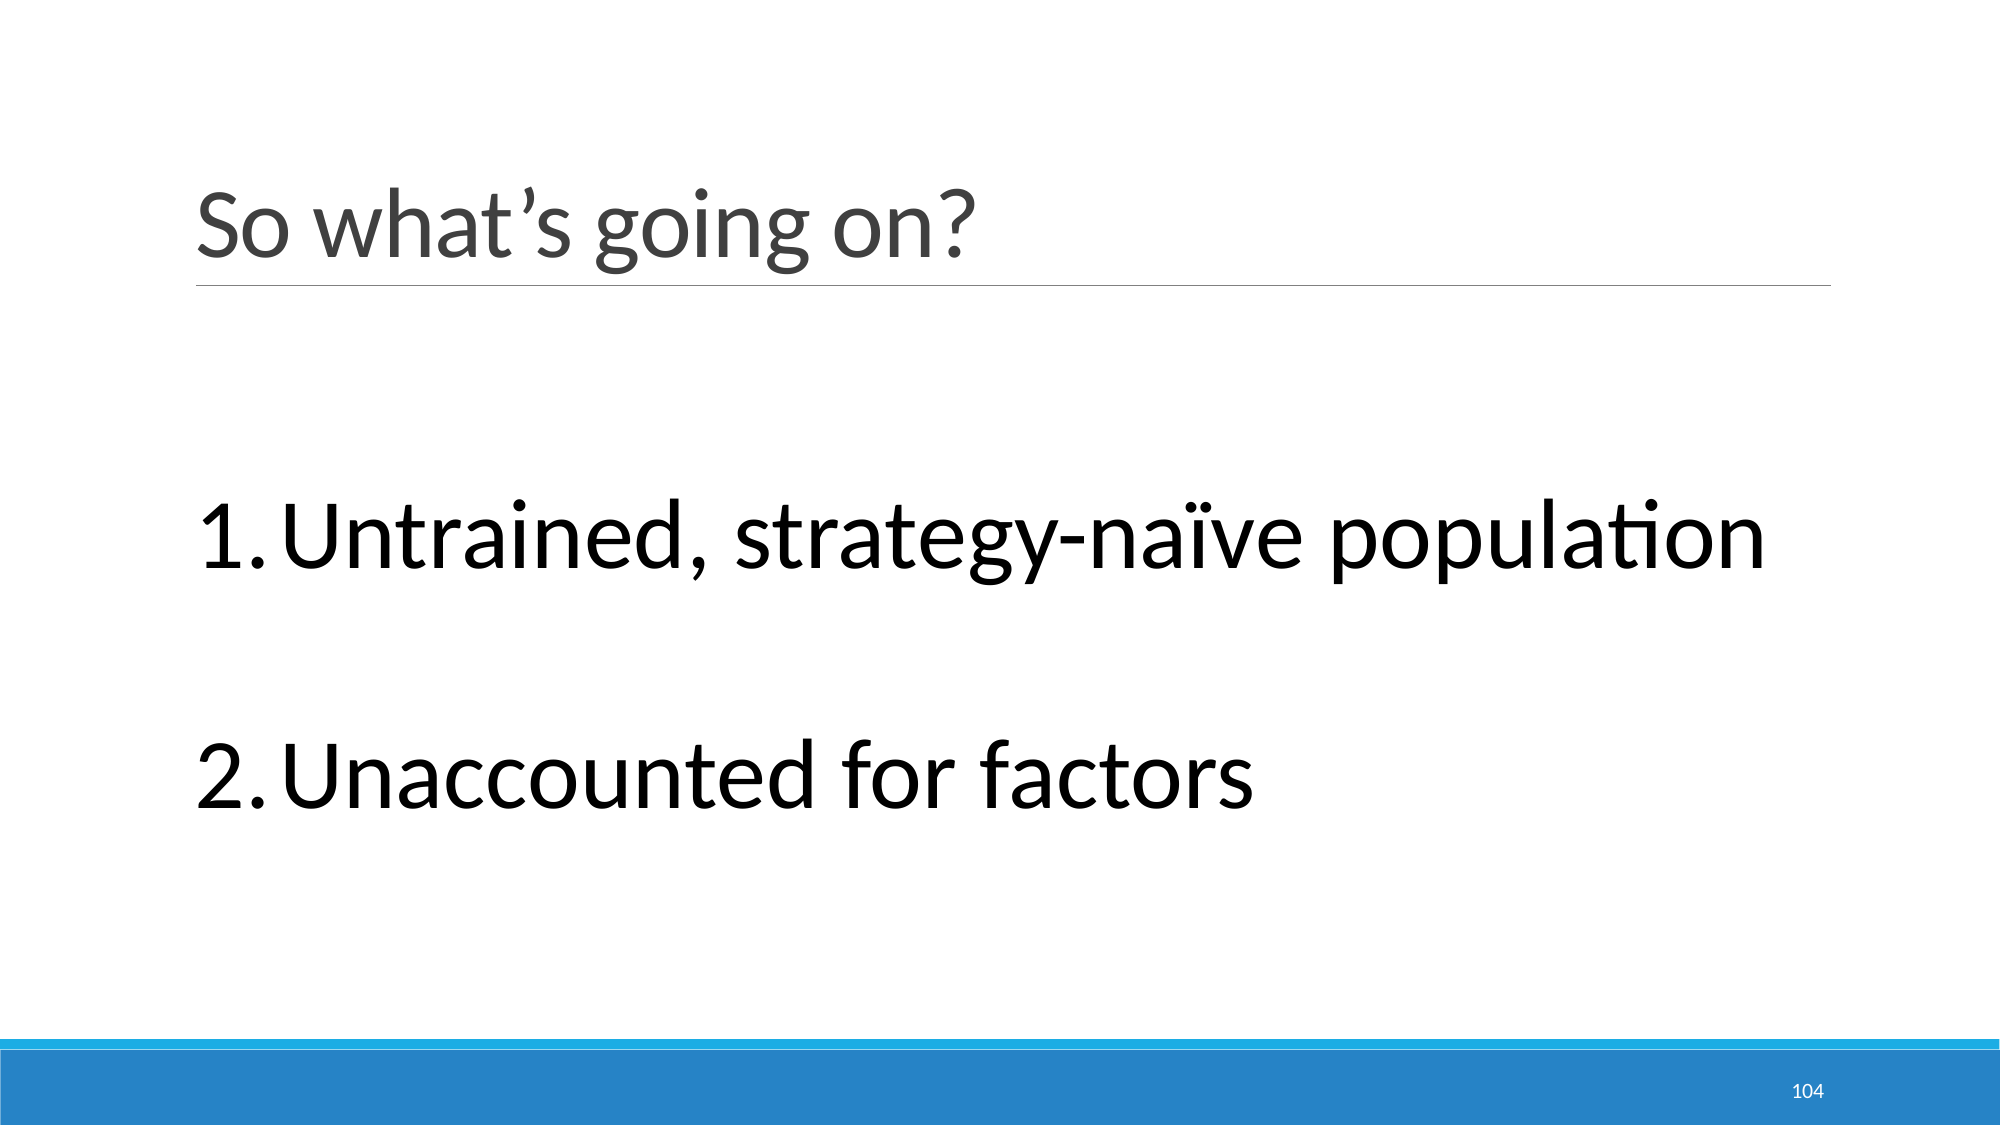

# So what’s going on?

Untrained, strategy-naïve population
Unaccounted for factors
104